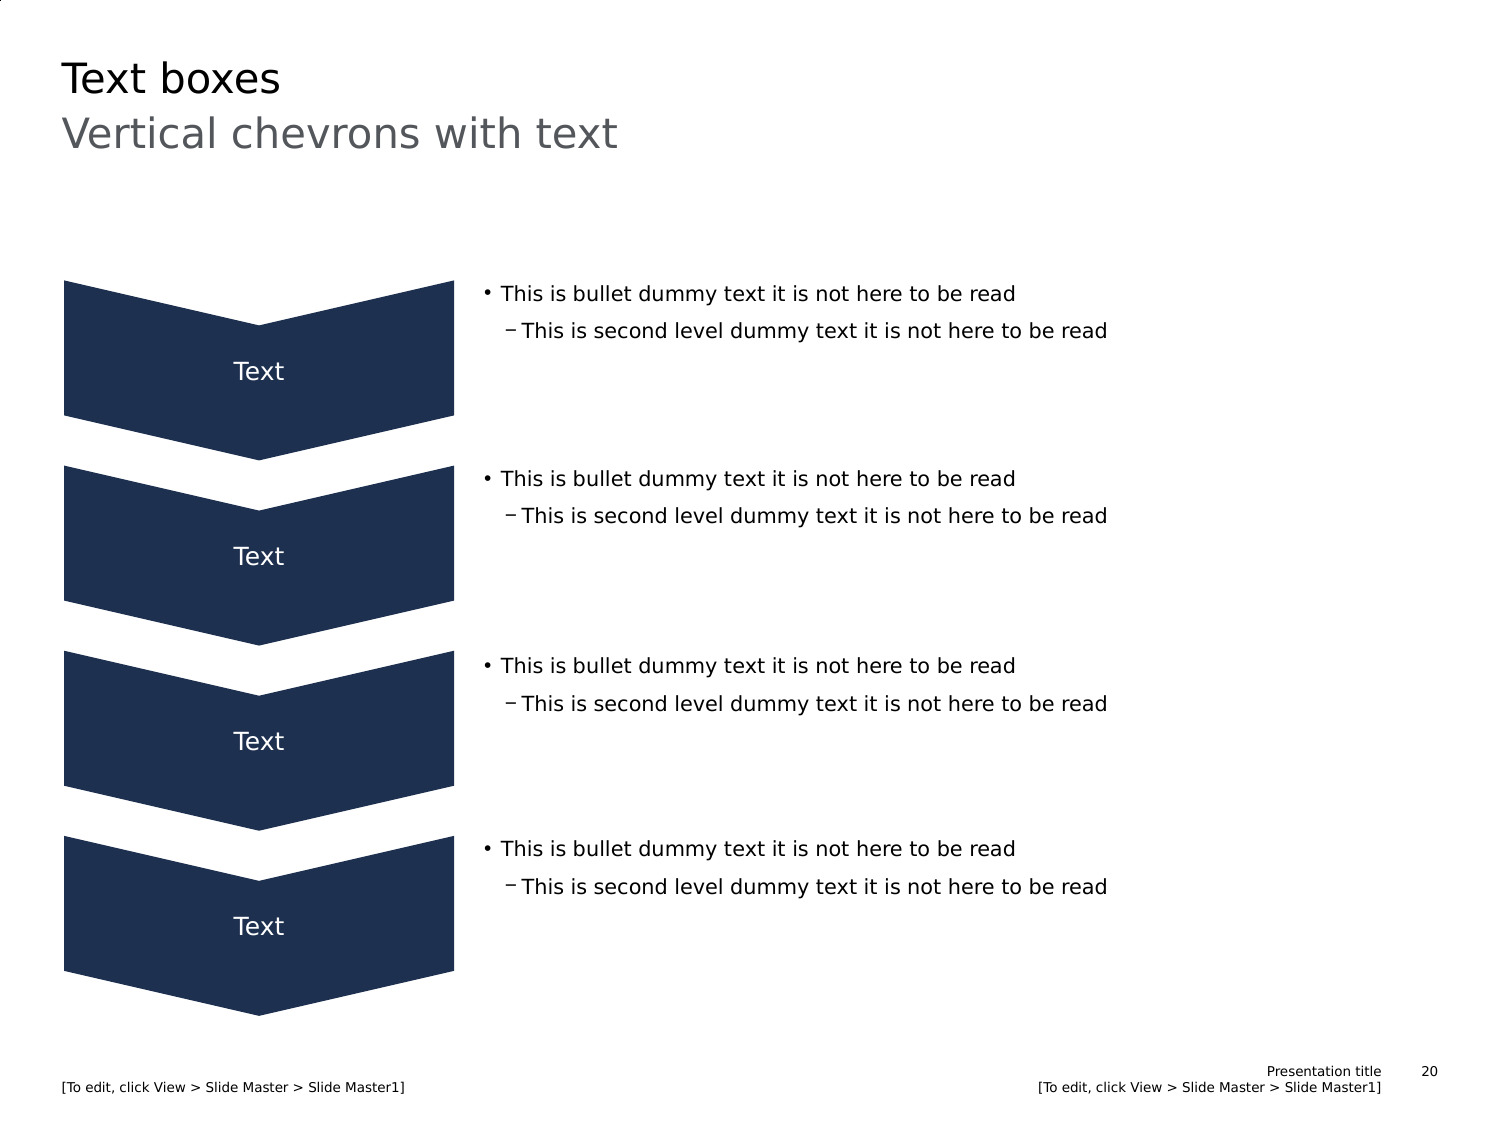

# Text boxes
Vertical chevrons with text

This is bullet dummy text it is not here to be read
This is second level dummy text it is not here to be read
Text

This is bullet dummy text it is not here to be read
This is second level dummy text it is not here to be read
Text

This is bullet dummy text it is not here to be read
This is second level dummy text it is not here to be read
Text

This is bullet dummy text it is not here to be read
This is second level dummy text it is not here to be read
Text